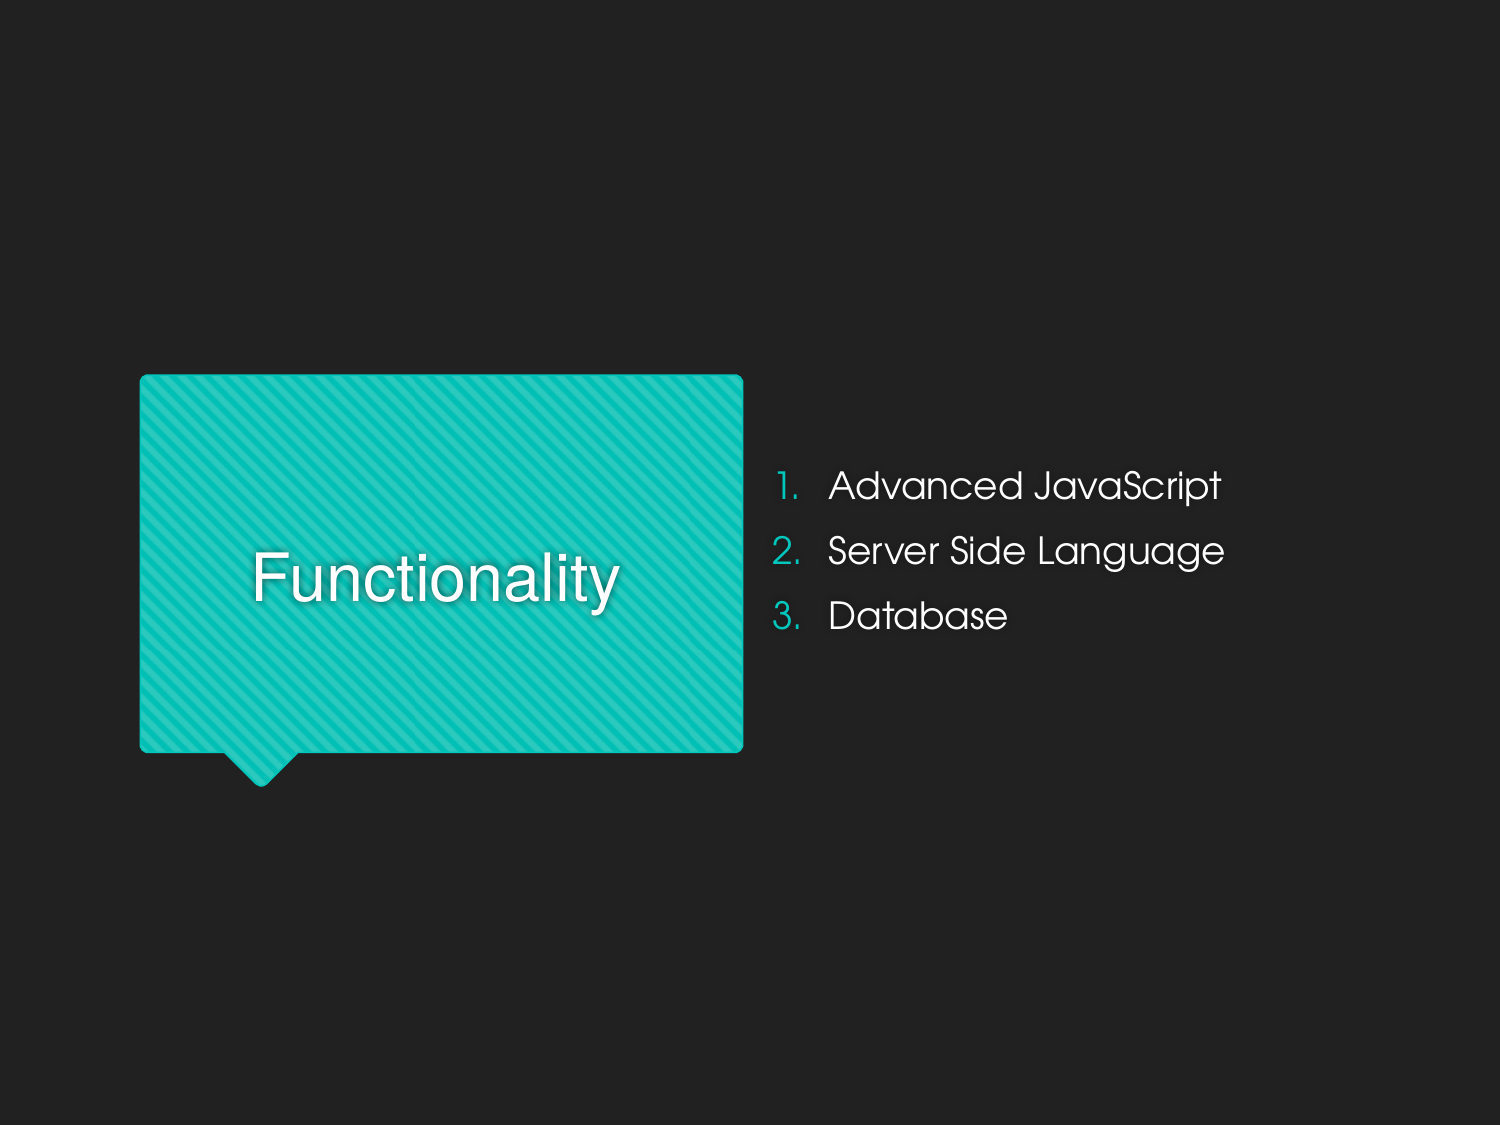

Advanced JavaScript
Server Side Language
Database
# Functionality